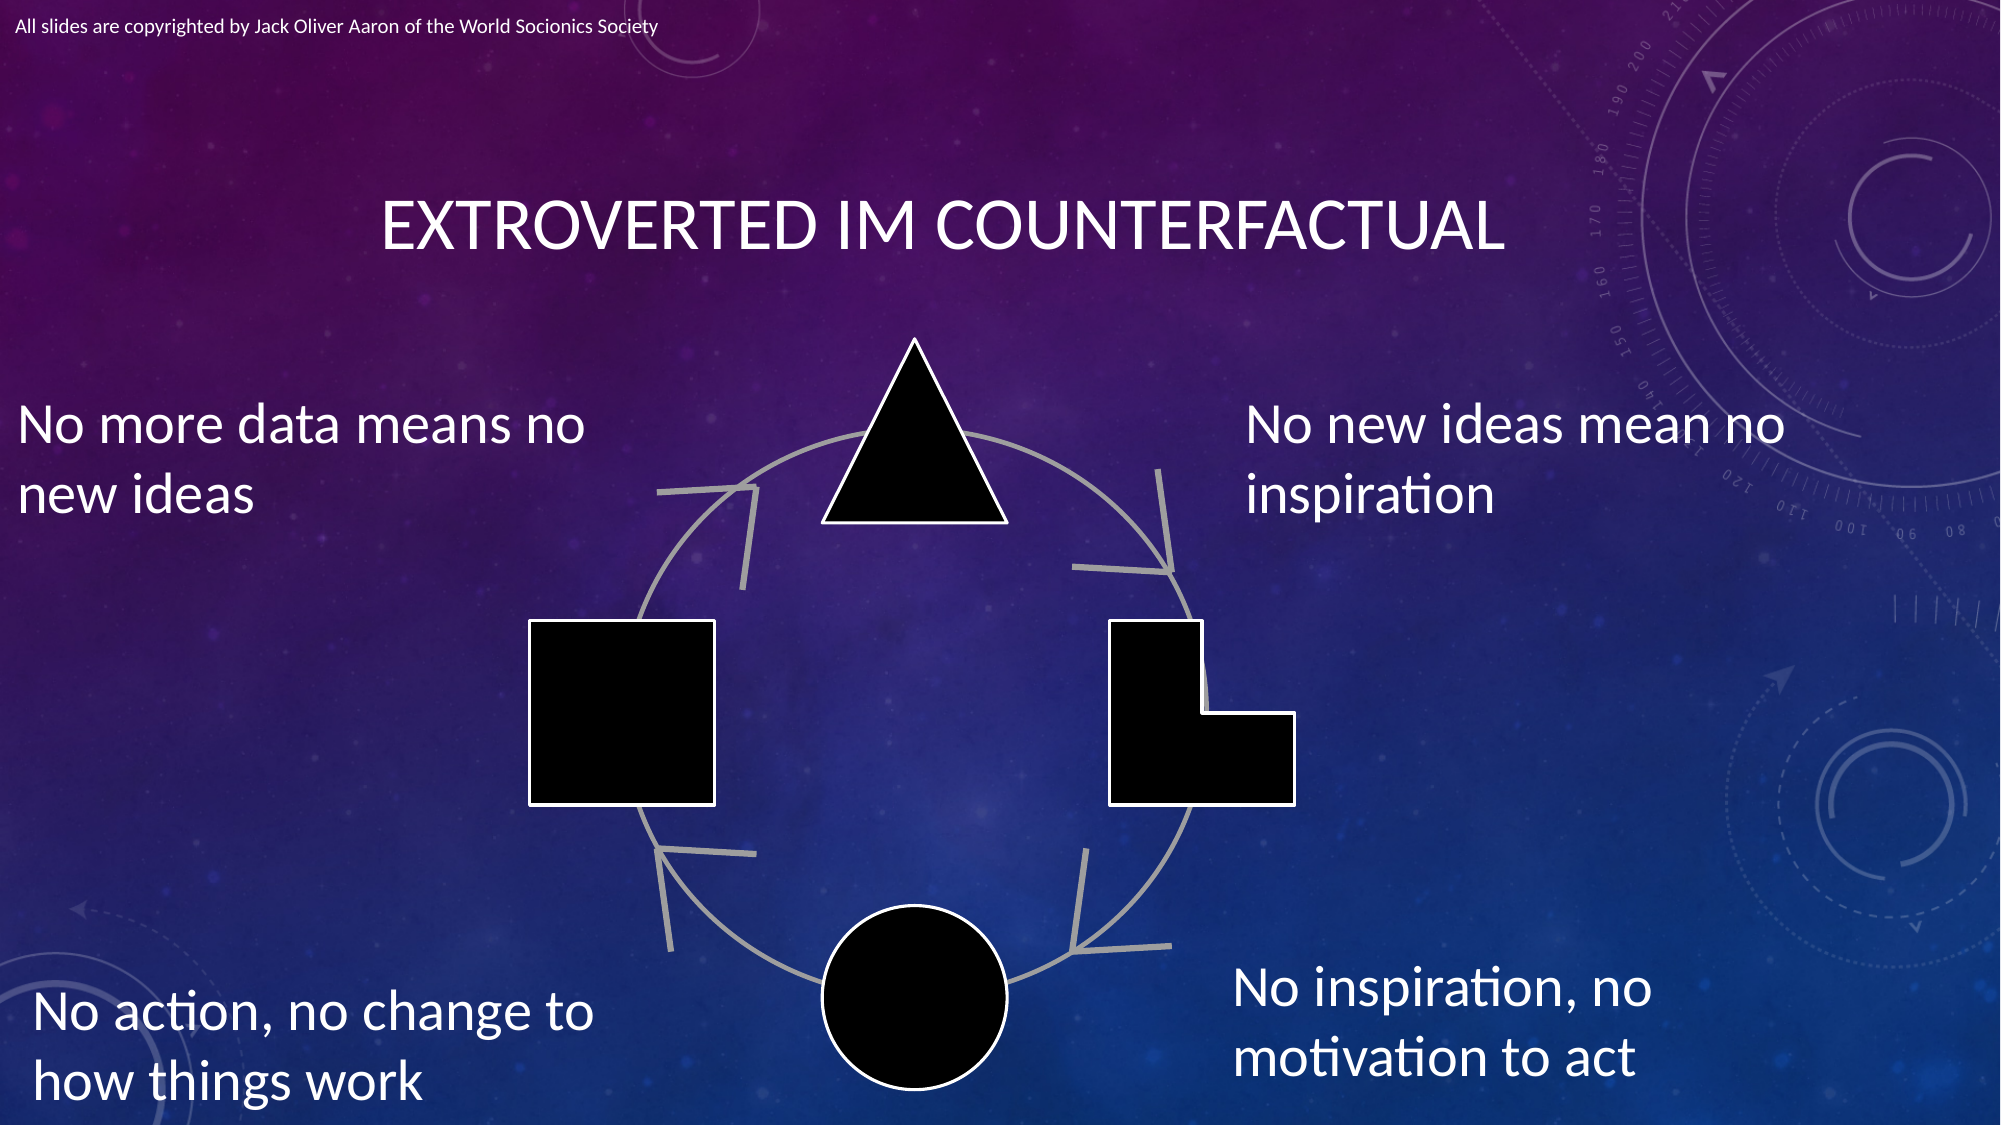

All slides are copyrighted by Jack Oliver Aaron of the World Socionics Society
# EXTROVERTED IM COUNTERFACTUAL

No more data means no new ideas
No new ideas mean no inspiration

No inspiration, no motivation to act
No action, no change to how things work